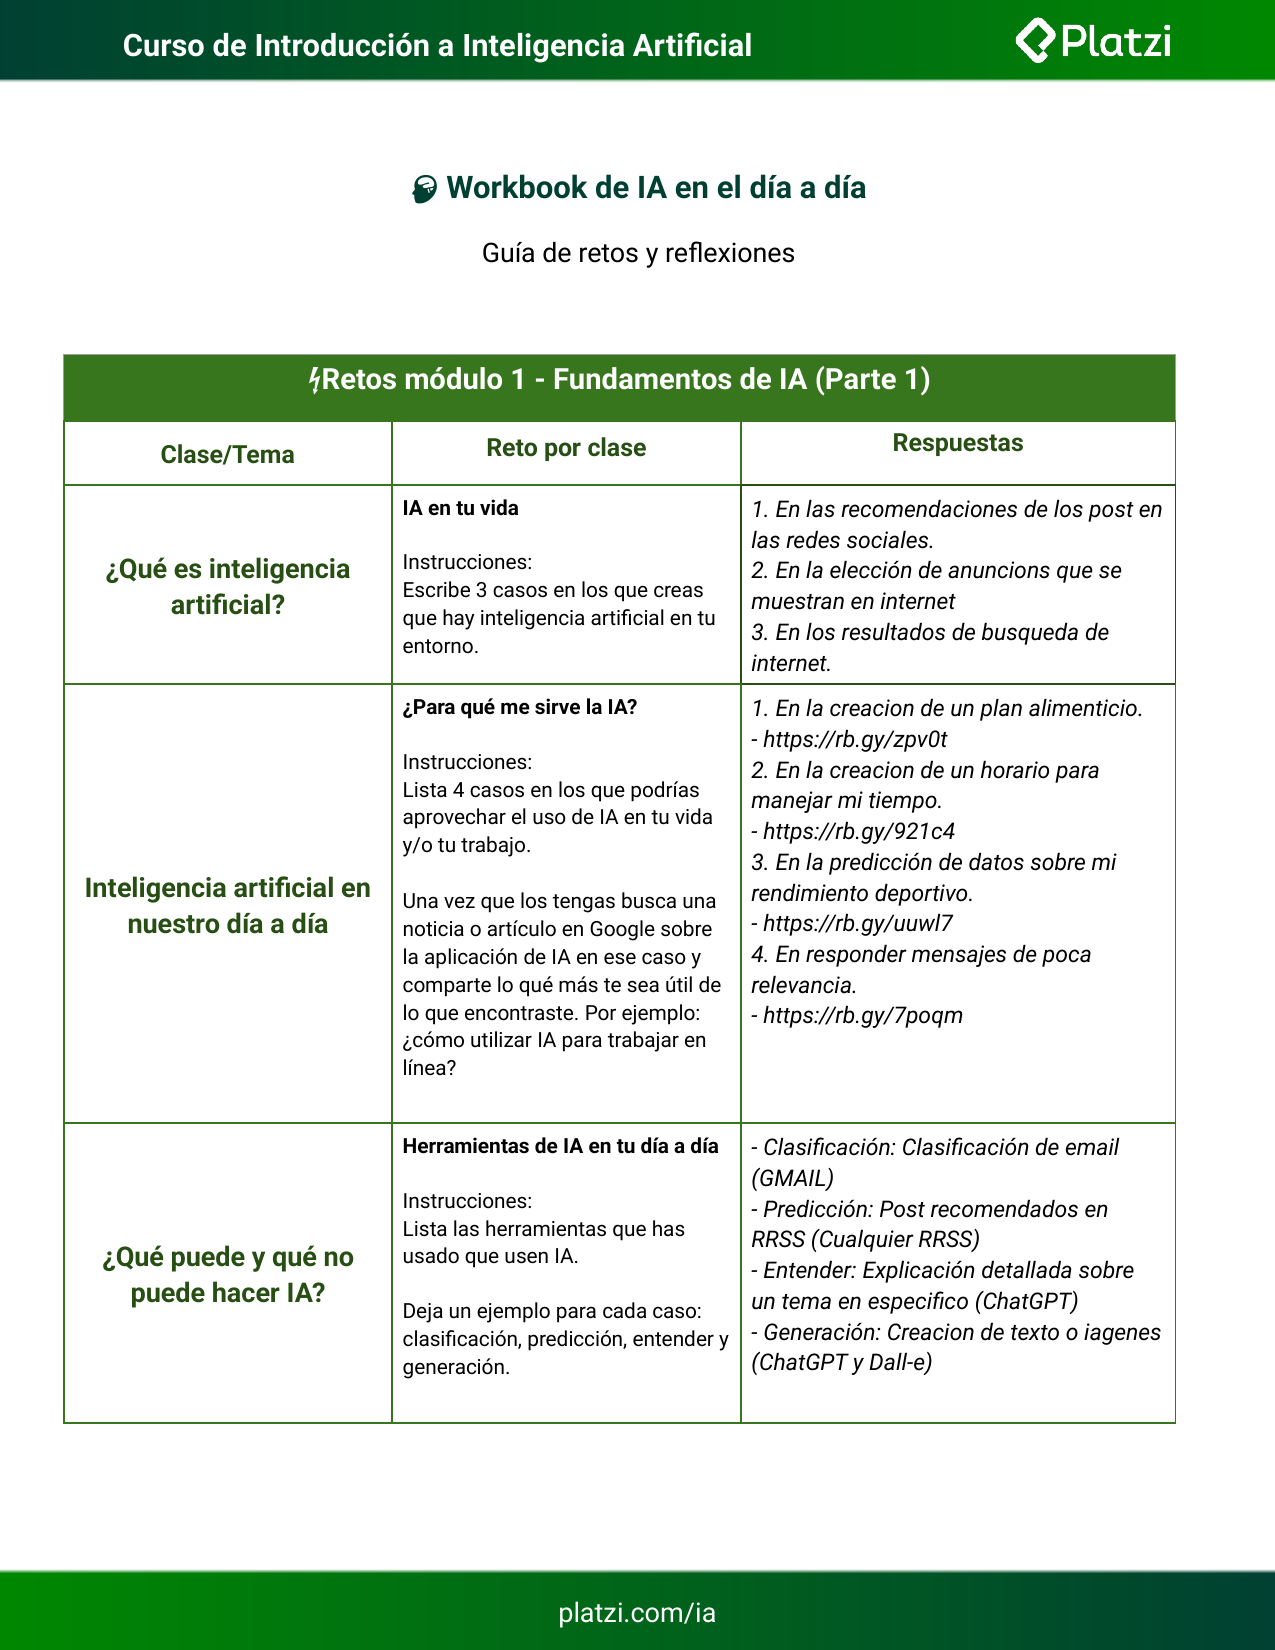

Curso de Introducción a Inteligencia Artificial
🧠 Workbook de IA en el día a día
Guía de retos y reflexiones
| ⚡Retos módulo 1 - Fundamentos de IA (Parte 1) |  |  |
| --- | --- | --- |
| Clase/Tema | Reto por clase | Respuestas |
| ¿Qué es inteligencia artificial? | IA en tu vida Instrucciones: Escribe 3 casos en los que creas que hay inteligencia artificial en tu entorno. | 1. En las recomendaciones de los post en las redes sociales. 2. En la elección de anuncions que se muestran en internet 3. En los resultados de busqueda de internet. |
| Inteligencia artificial en nuestro día a día | ¿Para qué me sirve la IA? Instrucciones: Lista 4 casos en los que podrías aprovechar el uso de IA en tu vida y/o tu trabajo. Una vez que los tengas busca una noticia o artículo en Google sobre la aplicación de IA en ese caso y comparte lo qué más te sea útil de lo que encontraste. Por ejemplo: ¿cómo utilizar IA para trabajar en línea? | 1. En la creacion de un plan alimenticio. - https://rb.gy/zpv0t 2. En la creacion de un horario para manejar mi tiempo. - https://rb.gy/921c4 3. En la predicción de datos sobre mi rendimiento deportivo. - https://rb.gy/uuwl7 4. En responder mensajes de poca relevancia. - https://rb.gy/7poqm |
| ¿Qué puede y qué no puede hacer IA? | Herramientas de IA en tu día a día Instrucciones: Lista las herramientas que has usado que usen IA. Deja un ejemplo para cada caso: clasificación, predicción, entender y generación. | - Clasificación: Clasificación de email (GMAIL) - Predicción: Post recomendados en RRSS (Cualquier RRSS) - Entender: Explicación detallada sobre un tema en especifico (ChatGPT) - Generación: Creacion de texto o iagenes (ChatGPT y Dall-e) |
# platzi.com/ia